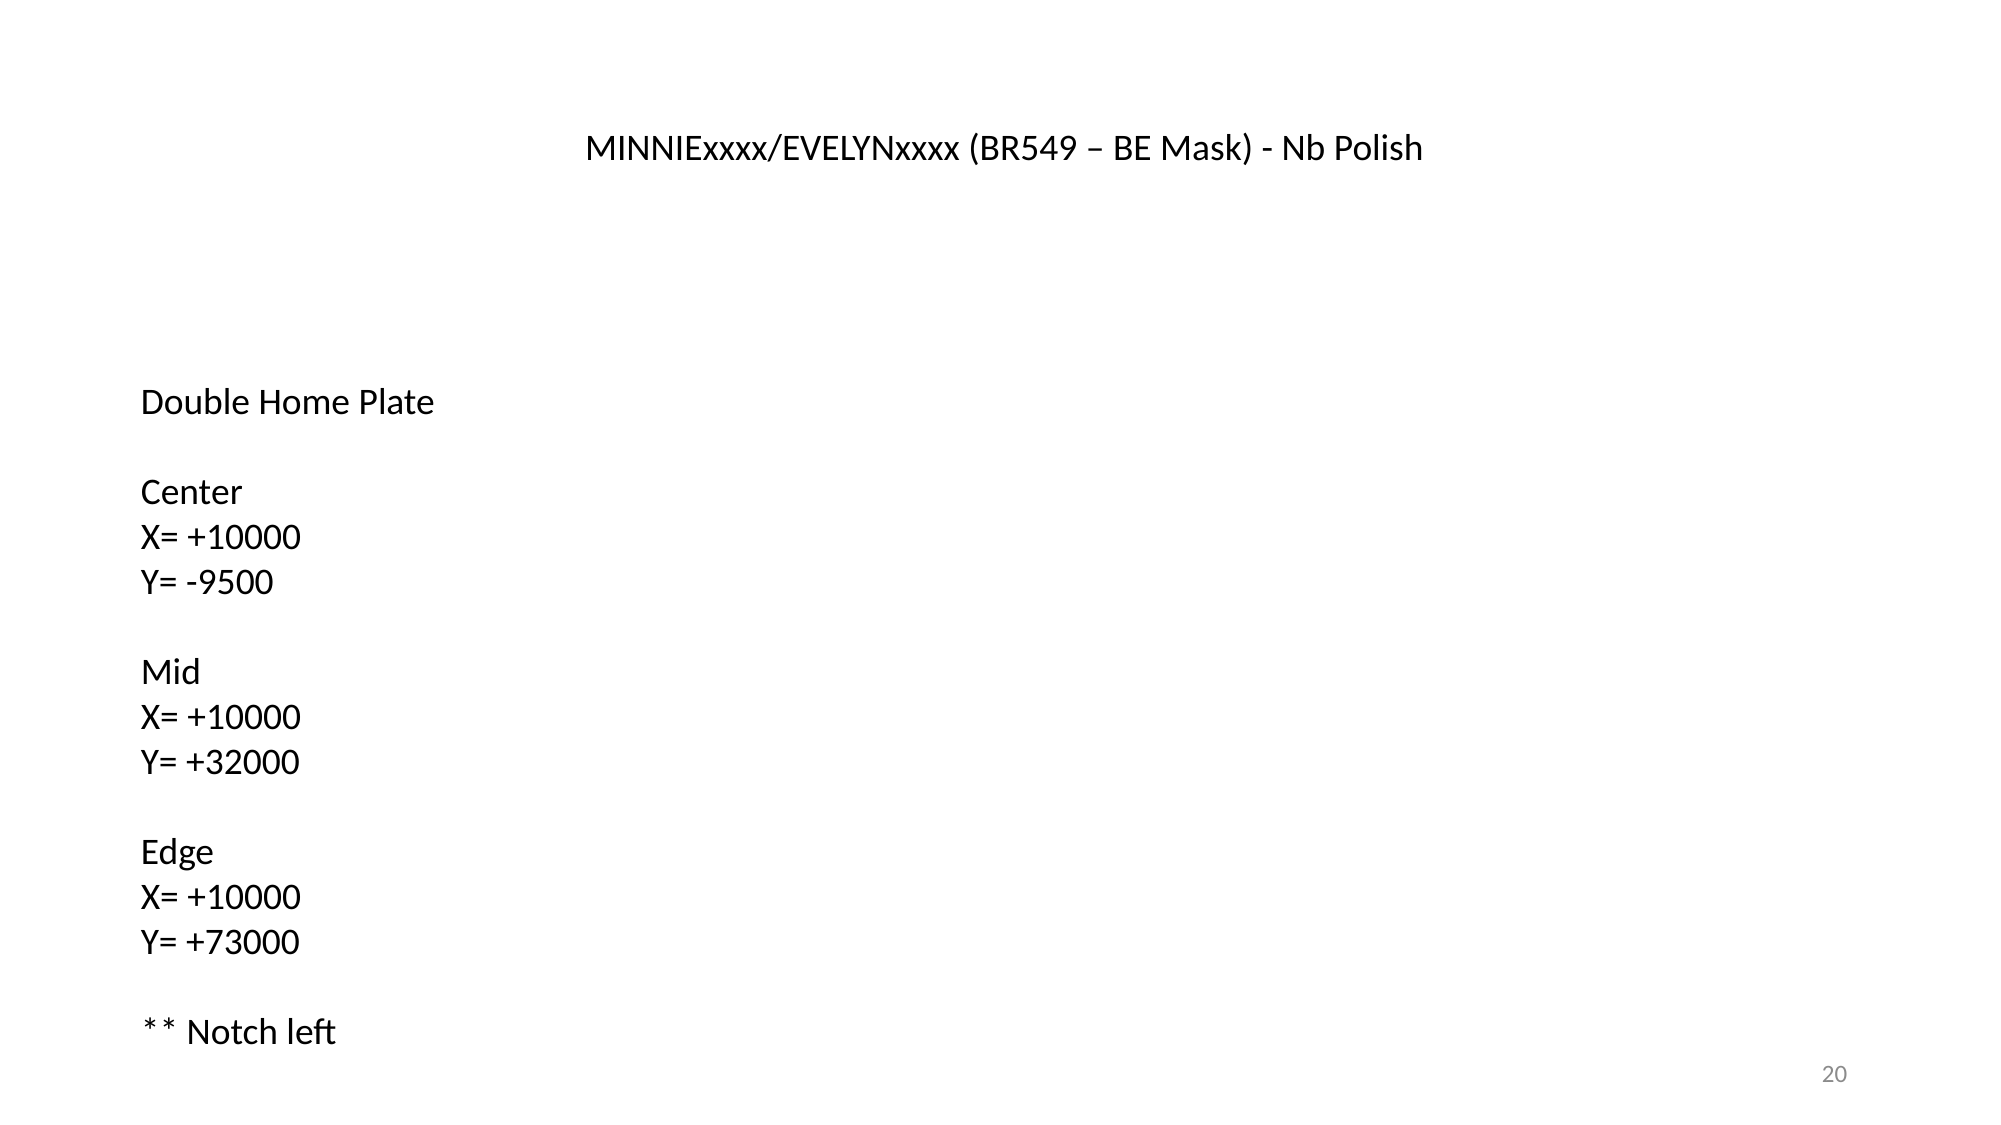

MINNIExxxx/EVELYNxxxx (BR549 – BE Mask) - Nb Polish
Double Home Plate

Center
X= +10000
Y= -9500

Mid
X= +10000
Y= +32000

Edge
X= +10000
Y= +73000

** Notch left
20